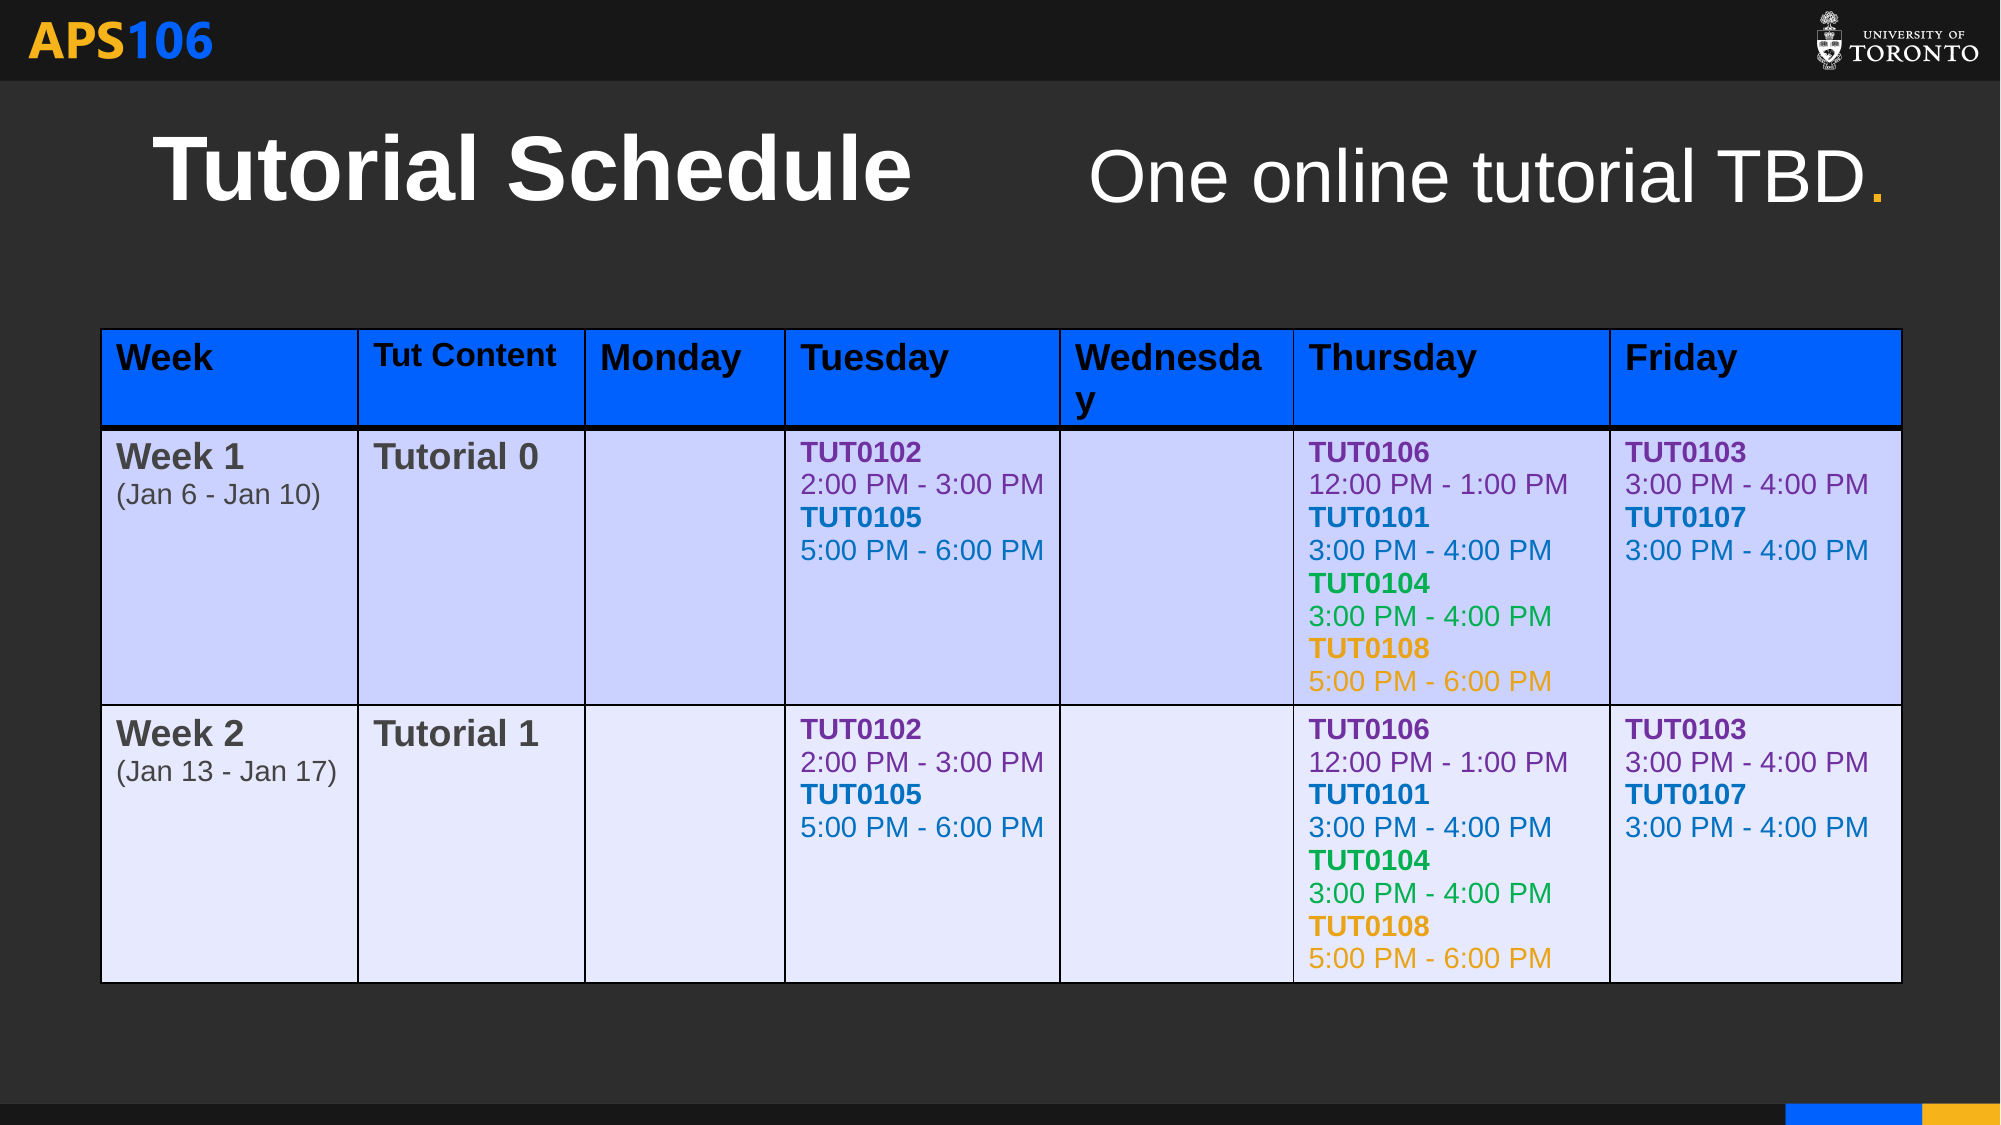

# Tutorial Schedule
One online tutorial TBD.
| Week | Tut Content | Monday | Tuesday | Wednesday | Thursday | Friday |
| --- | --- | --- | --- | --- | --- | --- |
| Week 1 (Jan 6 - Jan 10) | Tutorial 0 |  | TUT0102 2:00 PM - 3:00 PM TUT0105 5:00 PM - 6:00 PM |  | TUT0106 12:00 PM - 1:00 PM TUT0101 3:00 PM - 4:00 PM TUT0104 3:00 PM - 4:00 PM TUT0108 5:00 PM - 6:00 PM | TUT0103 3:00 PM - 4:00 PM TUT0107 3:00 PM - 4:00 PM |
| Week 2 (Jan 13 - Jan 17) | Tutorial 1 |  | TUT0102 2:00 PM - 3:00 PM TUT0105 5:00 PM - 6:00 PM |  | TUT0106 12:00 PM - 1:00 PM TUT0101 3:00 PM - 4:00 PM TUT0104 3:00 PM - 4:00 PM TUT0108 5:00 PM - 6:00 PM | TUT0103 3:00 PM - 4:00 PM TUT0107 3:00 PM - 4:00 PM |